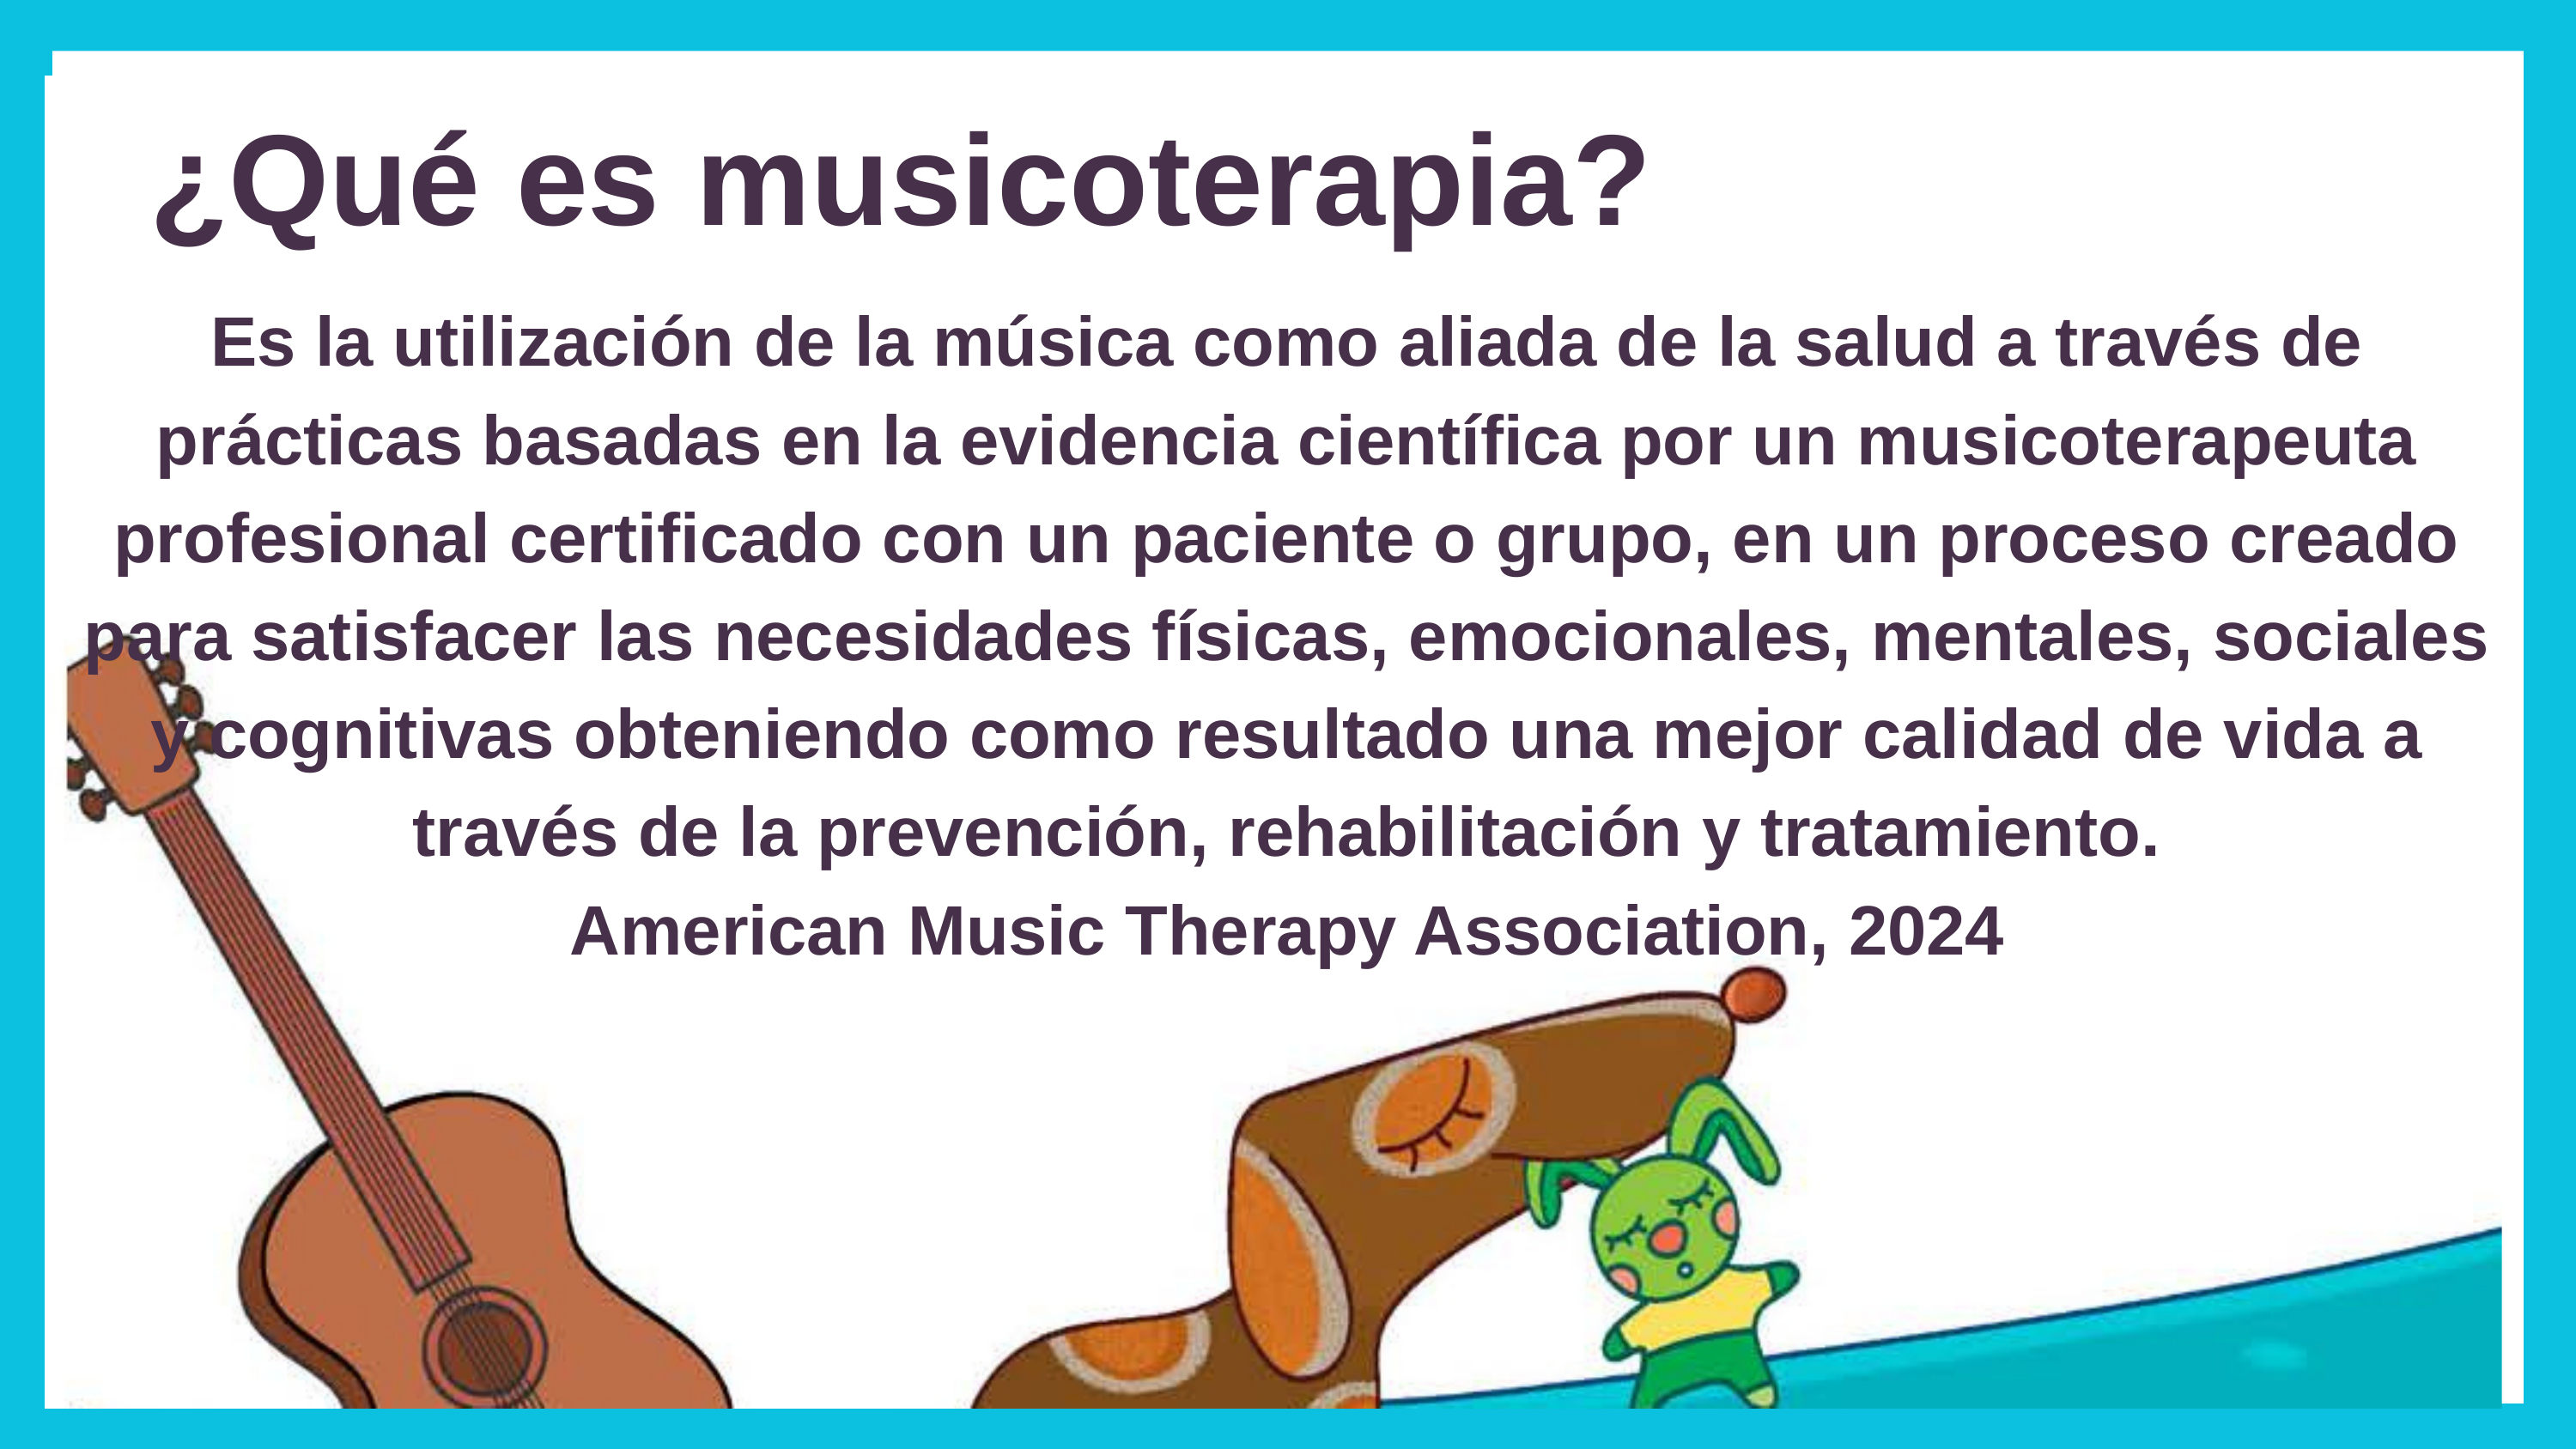

¿Qué es musicoterapia?

Es la utilización de la música como aliada de la salud a través de prácticas basadas en la evidencia científica por un musicoterapeuta profesional certificado con un paciente o grupo, en un proceso creado para satisfacer las necesidades físicas, emocionales, mentales, sociales y cognitivas obteniendo como resultado una mejor calidad de vida a través de la prevención, rehabilitación y tratamiento.
American Music Therapy Association, 2024